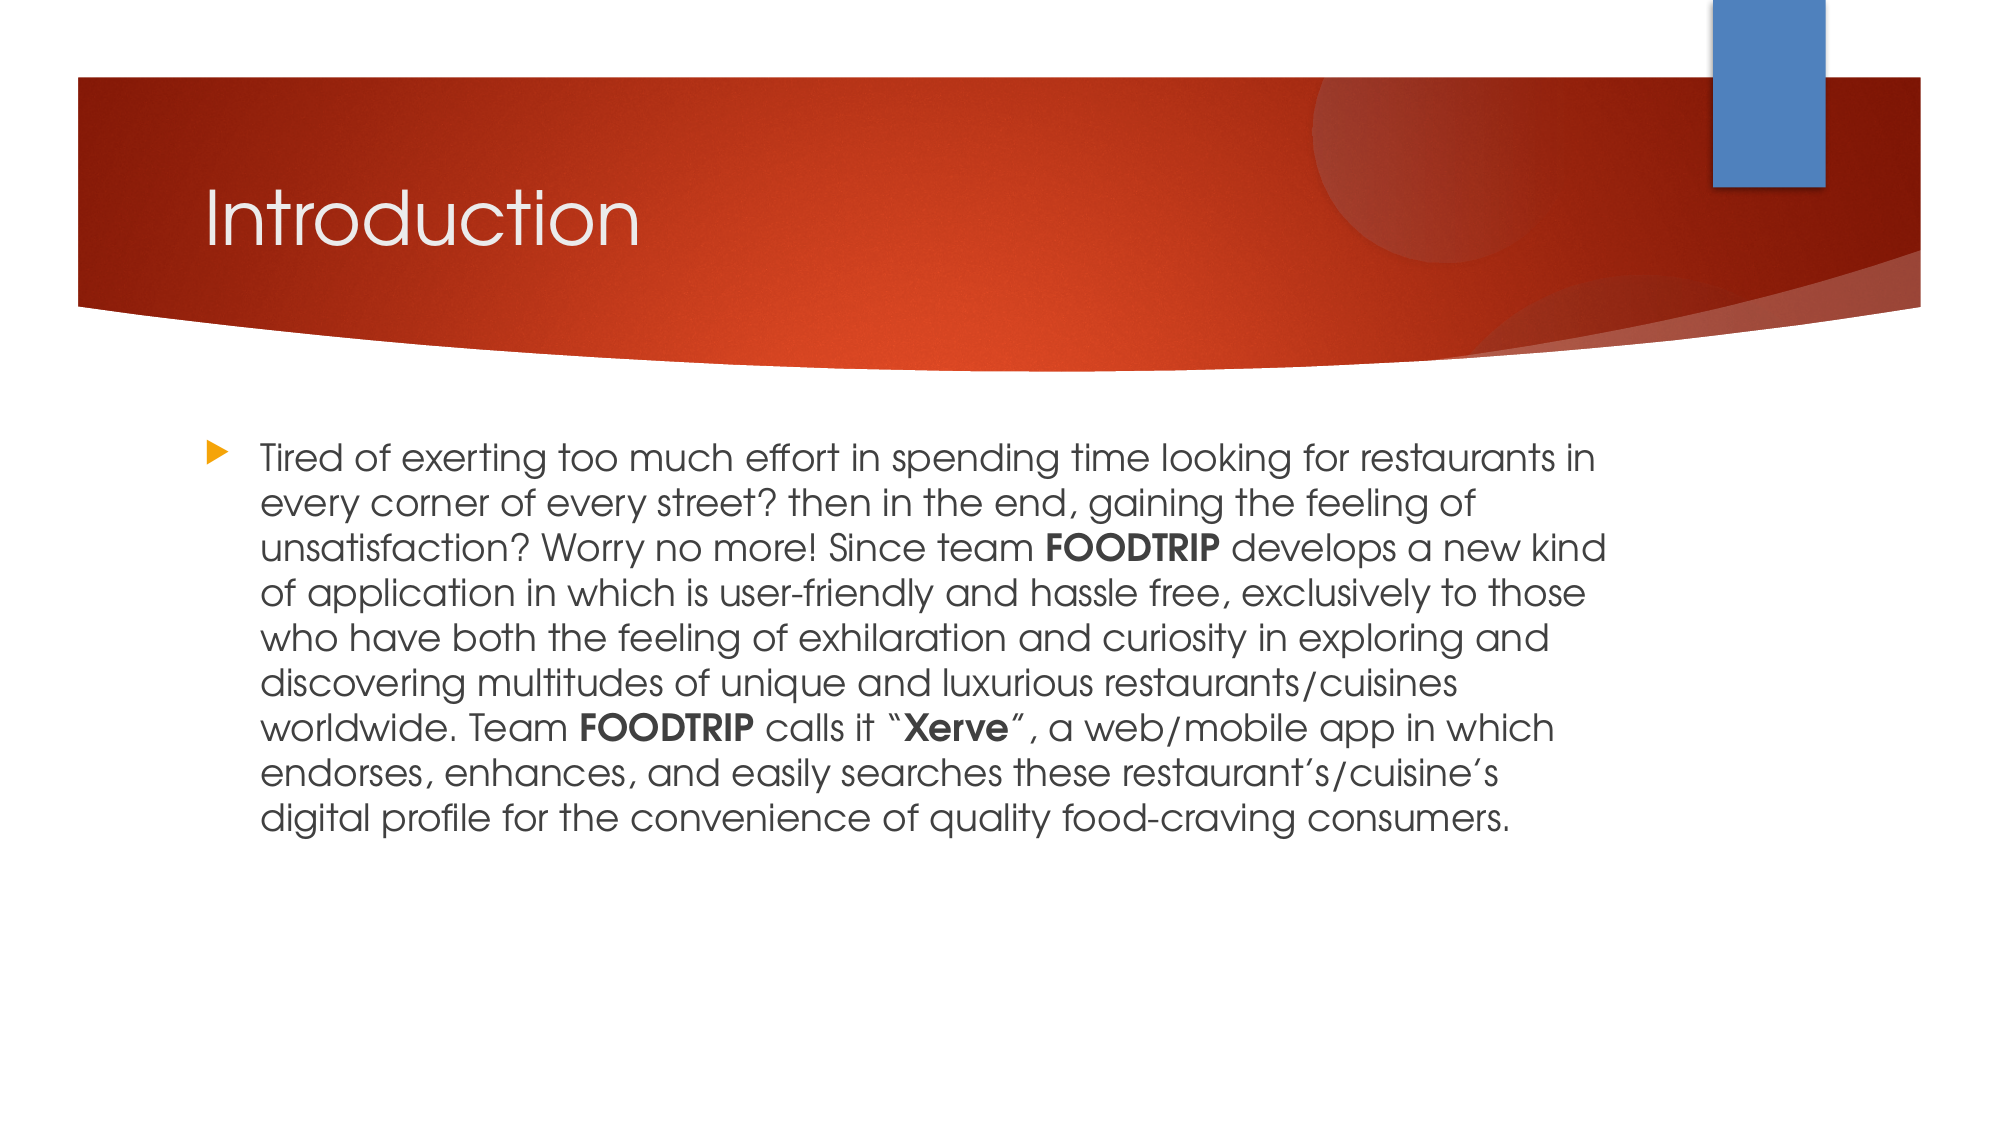

Introduction
Tired of exerting too much effort in spending time looking for restaurants in every corner of every street? then in the end, gaining the feeling of unsatisfaction? Worry no more! Since team FOODTRIP develops a new kind of application in which is user-friendly and hassle free, exclusively to those who have both the feeling of exhilaration and curiosity in exploring and discovering multitudes of unique and luxurious restaurants/cuisines worldwide. Team FOODTRIP calls it “Xerve”, a web/mobile app in which endorses, enhances, and easily searches these restaurant’s/cuisine’s digital profile for the convenience of quality food-craving consumers.